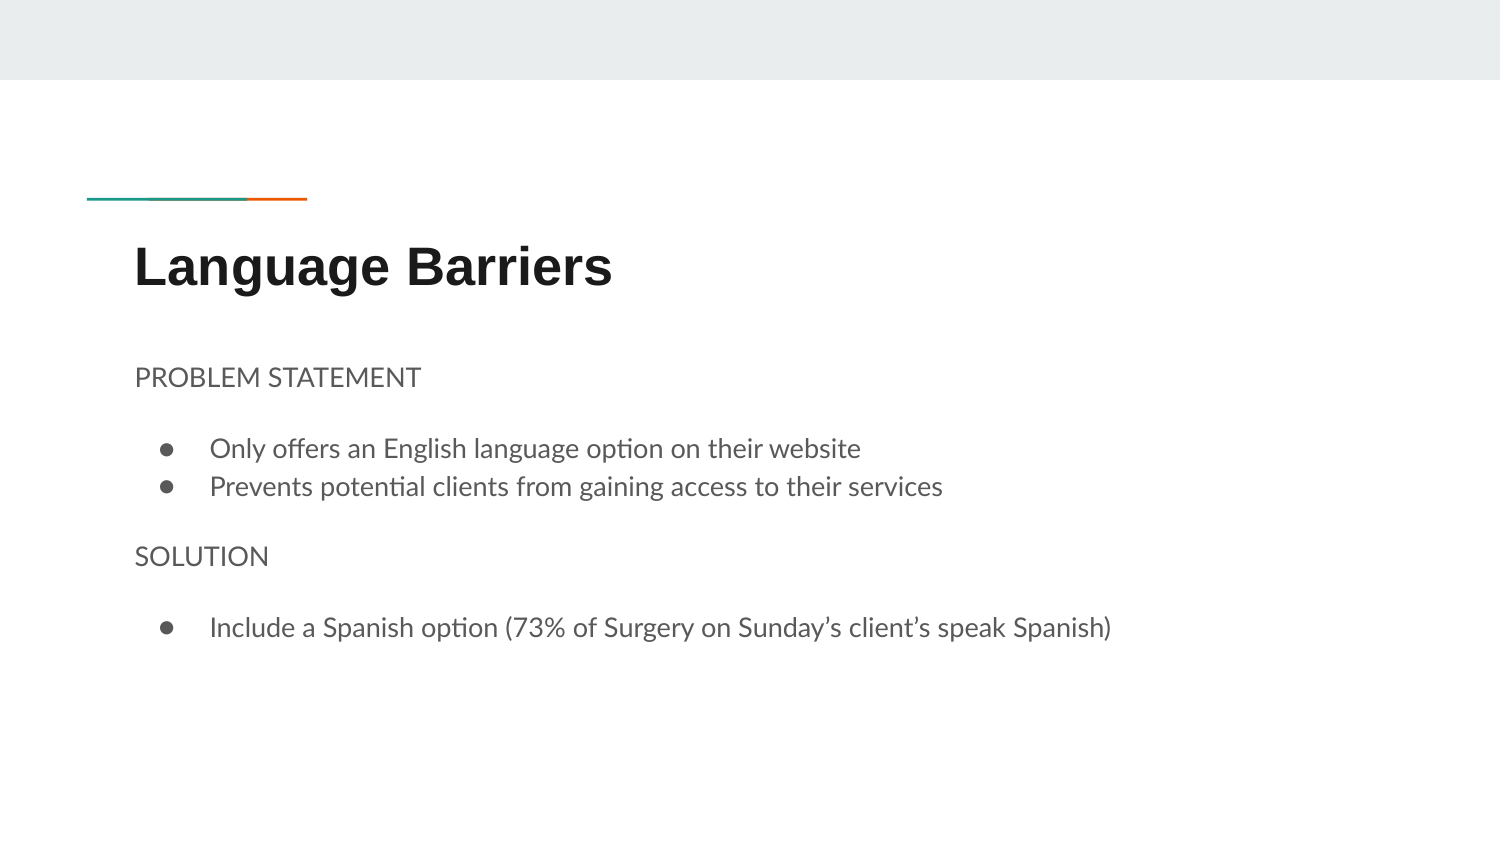

# Language Barriers
PROBLEM STATEMENT
Only offers an English language option on their website
Prevents potential clients from gaining access to their services
SOLUTION
Include a Spanish option (73% of Surgery on Sunday’s client’s speak Spanish)